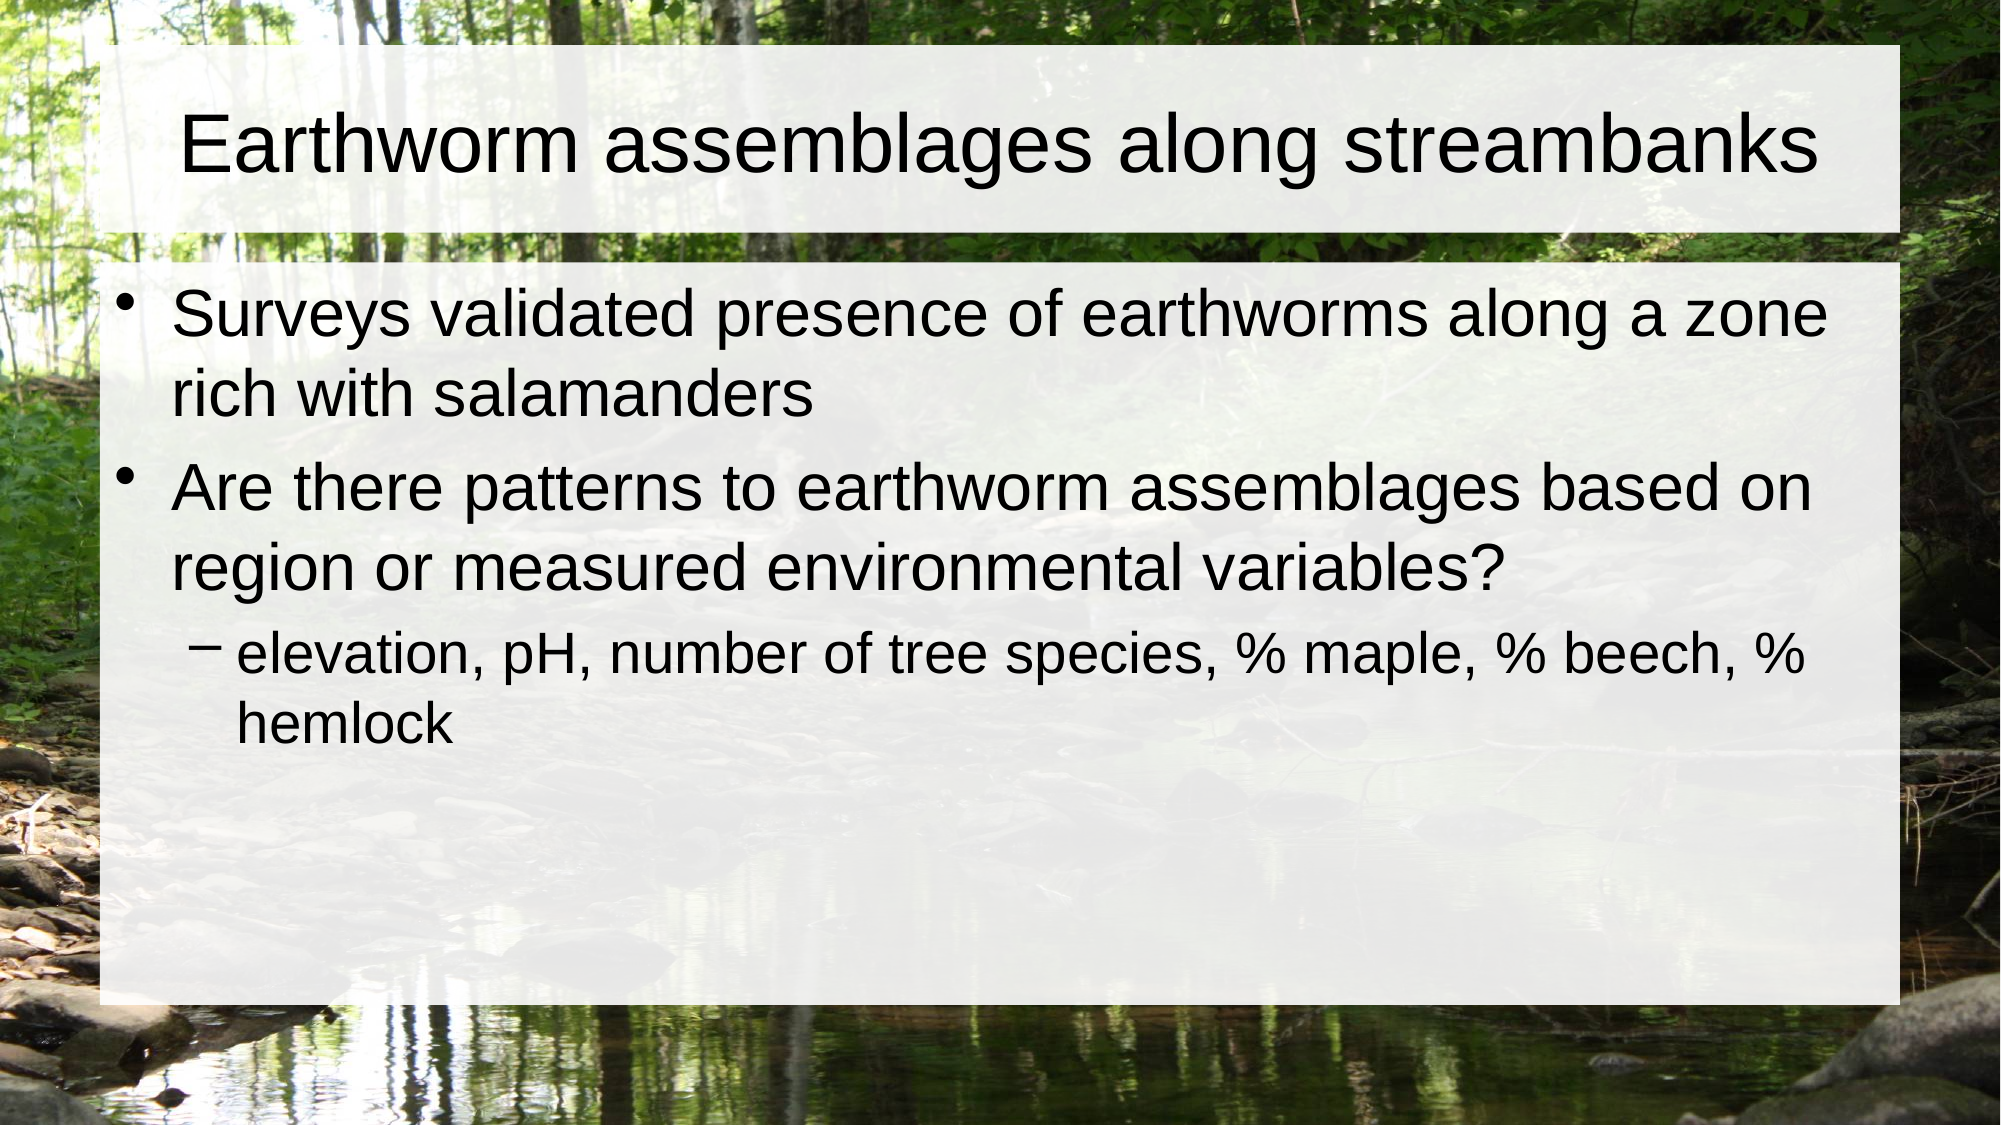

# Earthworm assemblages along streambanks
Surveys validated presence of earthworms along a zone rich with salamanders
Are there patterns to earthworm assemblages based on region or measured environmental variables?
elevation, pH, number of tree species, % maple, % beech, % hemlock